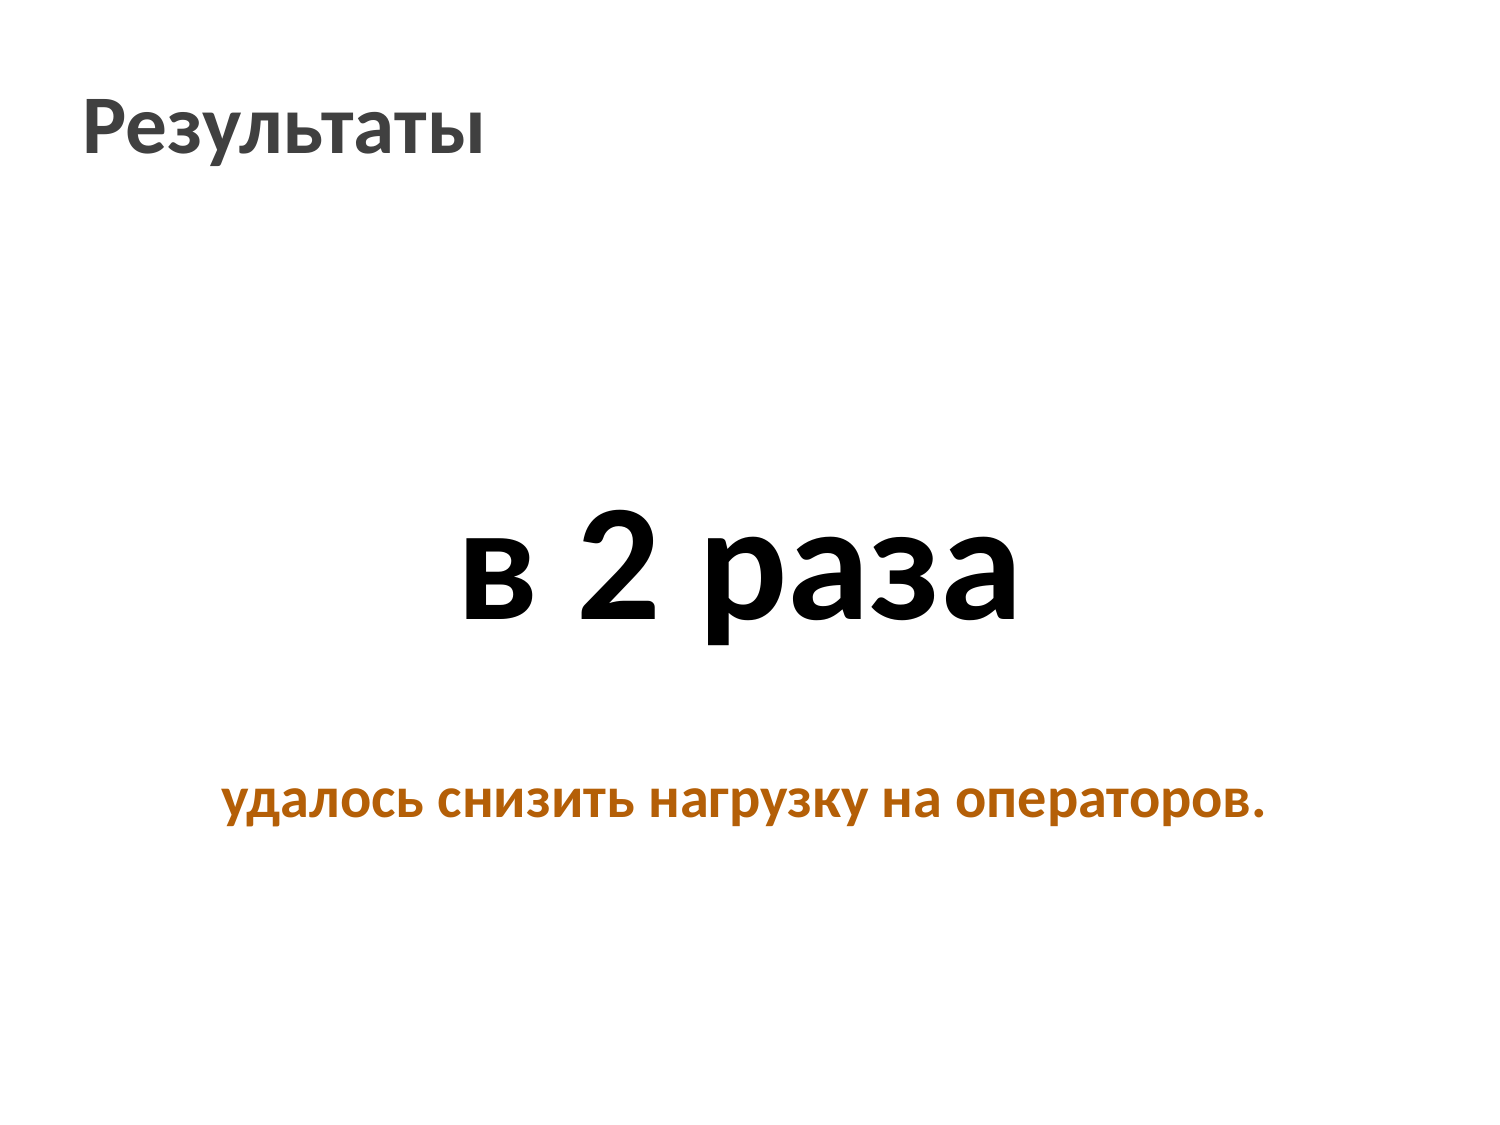

Результаты

в 2 раза
удалось снизить нагрузку на операторов.